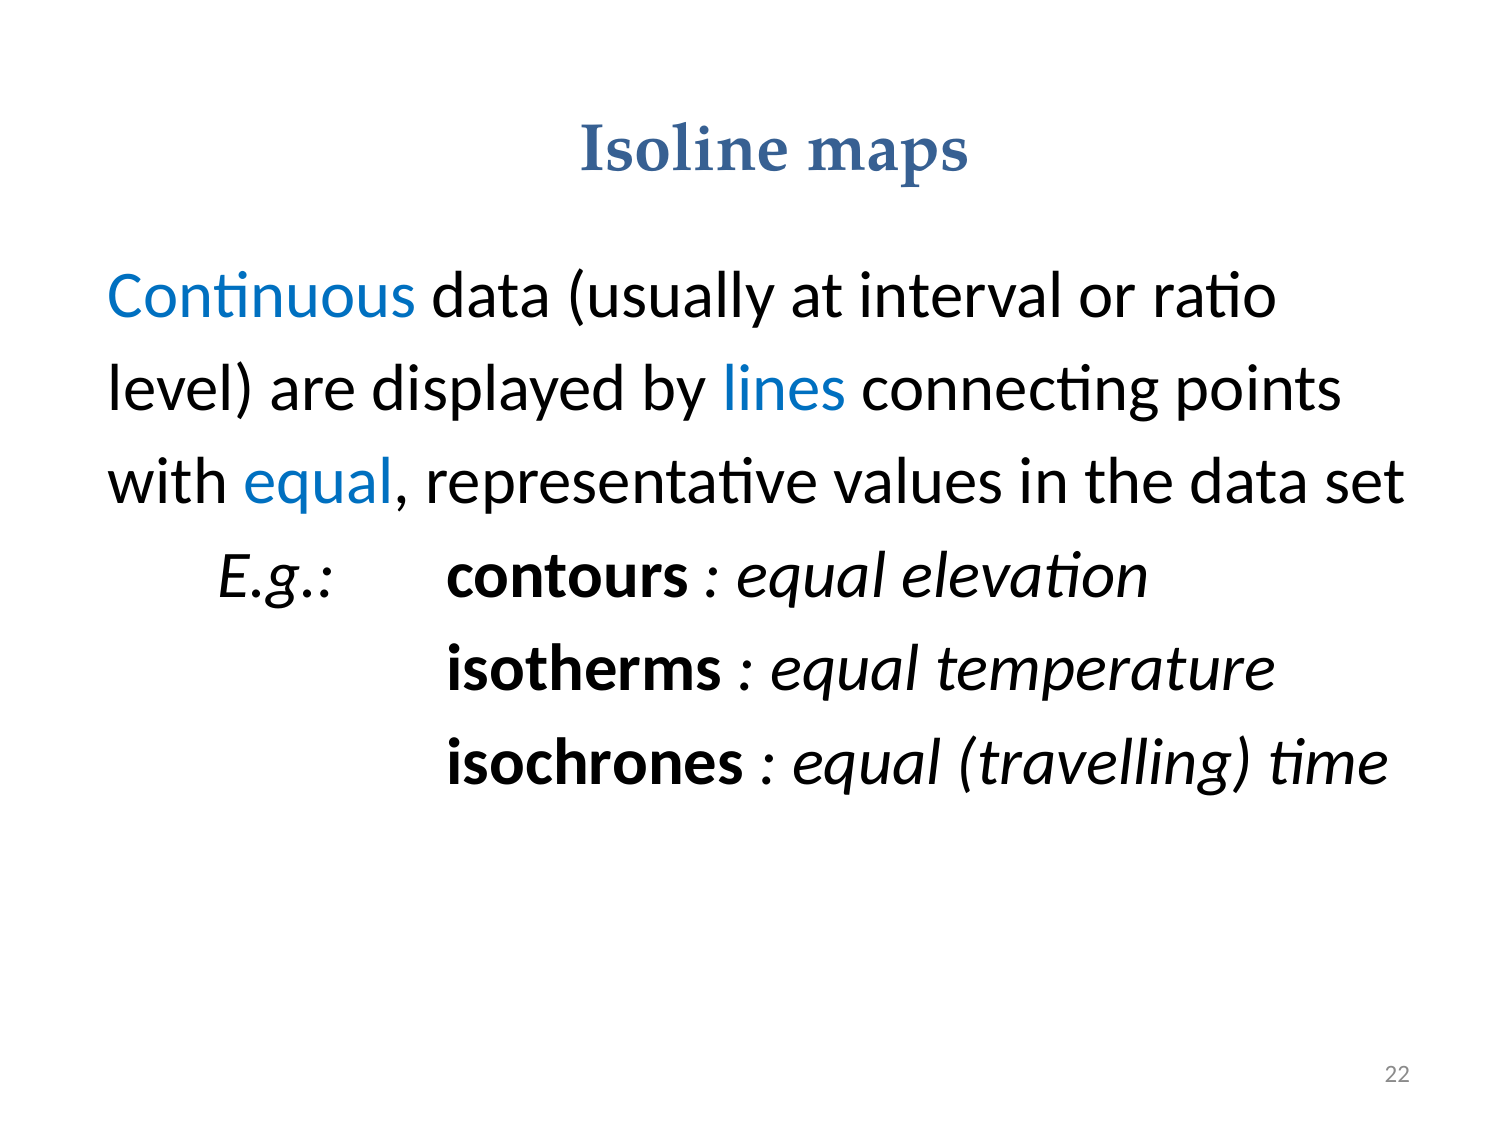

# Isoline maps
Continuous data (usually at interval or ratio
level) are displayed by lines connecting points
with equal, representative values in the data set
E.g.: 	contours : equal elevation
		isotherms : equal temperature
		isochrones : equal (travelling) time
22